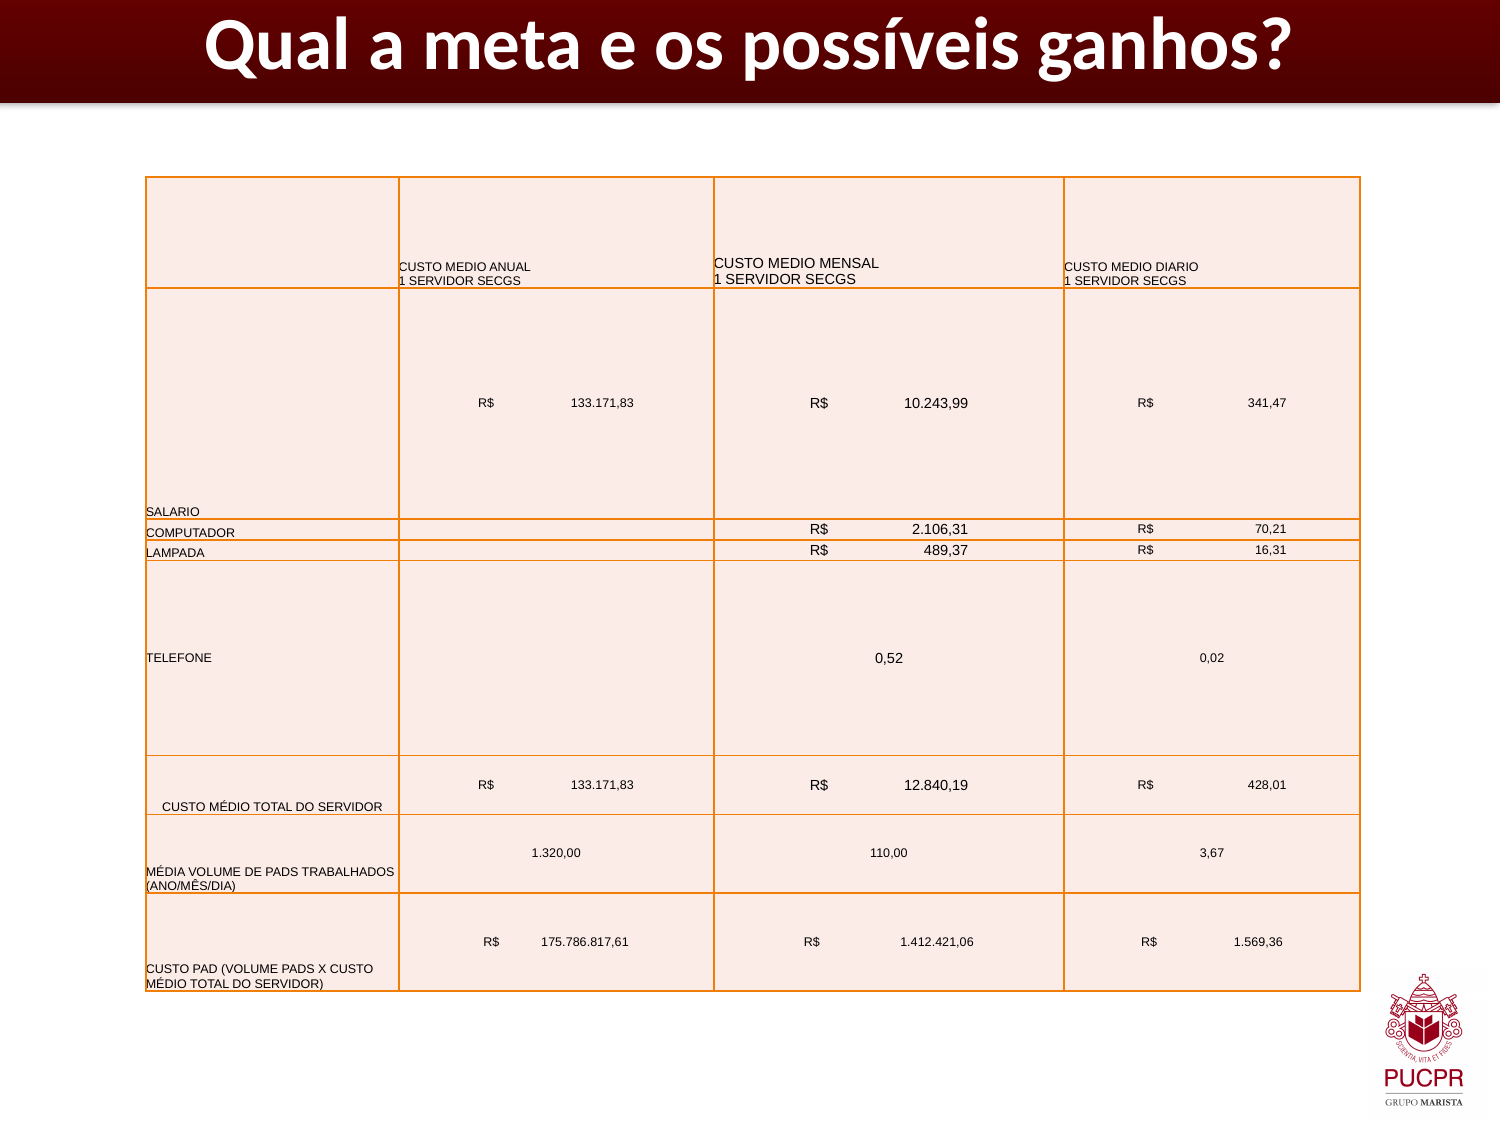

Qual a meta e os possíveis ganhos?
|  | CUSTO MEDIO ANUAL 1 SERVIDOR SECGS | CUSTO MEDIO MENSAL 1 SERVIDOR SECGS | CUSTO MEDIO DIARIO 1 SERVIDOR SECGS |
| --- | --- | --- | --- |
| SALARIO | R$ 133.171,83 | R$ 10.243,99 | R$ 341,47 |
| COMPUTADOR |  | R$ 2.106,31 | R$ 70,21 |
| LAMPADA |  | R$ 489,37 | R$ 16,31 |
| TELEFONE |  | 0,52 | 0,02 |
| CUSTO MÉDIO TOTAL DO SERVIDOR | R$ 133.171,83 | R$ 12.840,19 | R$ 428,01 |
| MÉDIA VOLUME DE PADS TRABALHADOS (ANO/MÊS/DIA) | 1.320,00 | 110,00 | 3,67 |
| CUSTO PAD (VOLUME PADS X CUSTO MÉDIO TOTAL DO SERVIDOR) | R$ 175.786.817,61 | R$ 1.412.421,06 | R$ 1.569,36 |